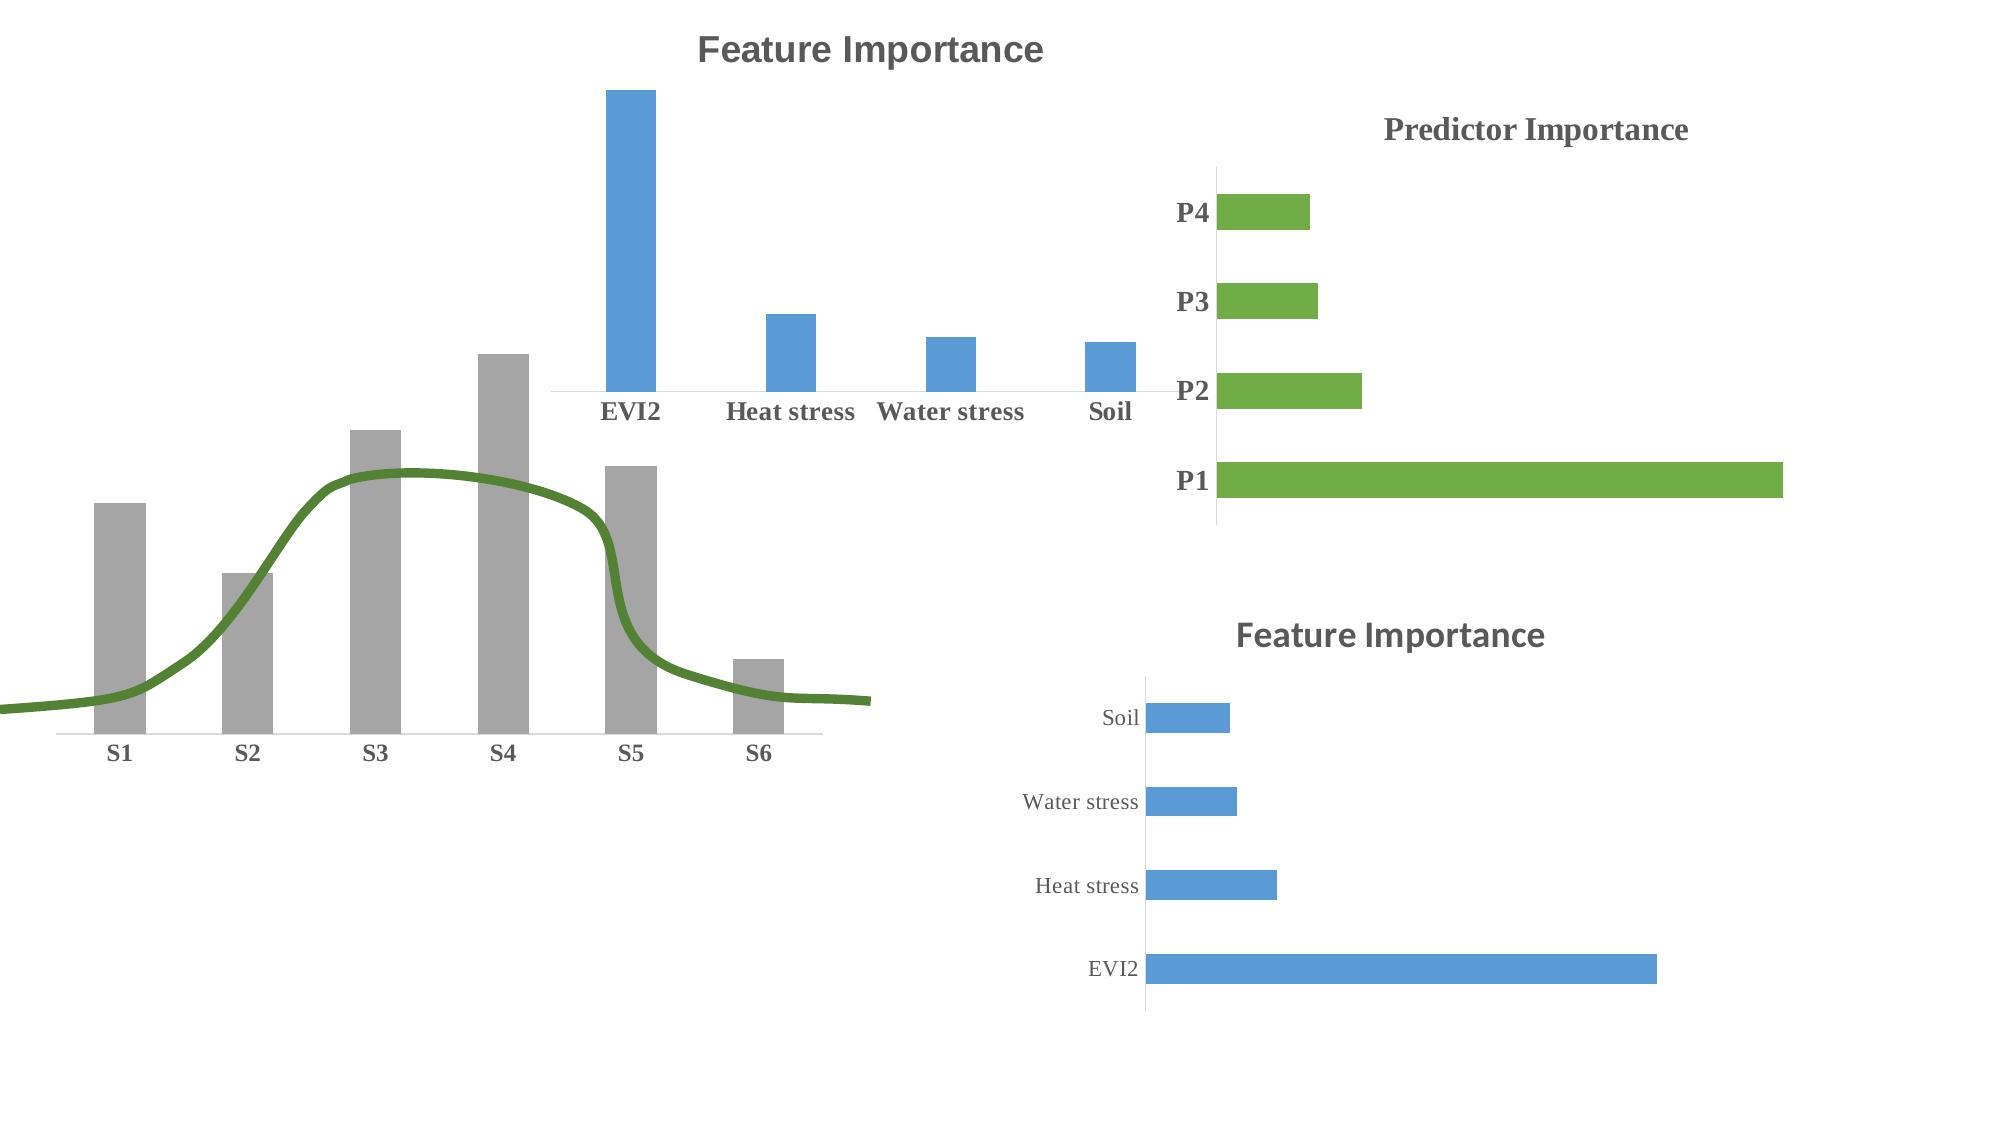

### Chart: Feature Importance

| Category |  |
|---|---|
| EVI2 | 100.0 |
| Heat stress | 25.739161176294505 |
| Water stress | 17.938157050176105 |
| Soil | 16.583667867553466 |

### Chart: Predictor Importance

| Category |  |
|---|---|
| P1 | 100.0 |
| P2 | 25.739161176294505 |
| P3 | 17.938157050176105 |
| P4 | 16.583667867553466 |

### Chart

| Category |  |
|---|---|
| S1 | 60.82003840284439 |
| S2 | 42.19750872333582 |
| S3 | 80.052238161138 |
| S4 | 100.0 |
| S5 | 70.52344042314004 |
| S6 | 19.73635760703637 |

### Chart: Feature Importance

| Category |  |
|---|---|
| EVI2 | 100.0 |
| Heat stress | 25.739161176294505 |
| Water stress | 17.938157050176105 |
| Soil | 16.583667867553466 |